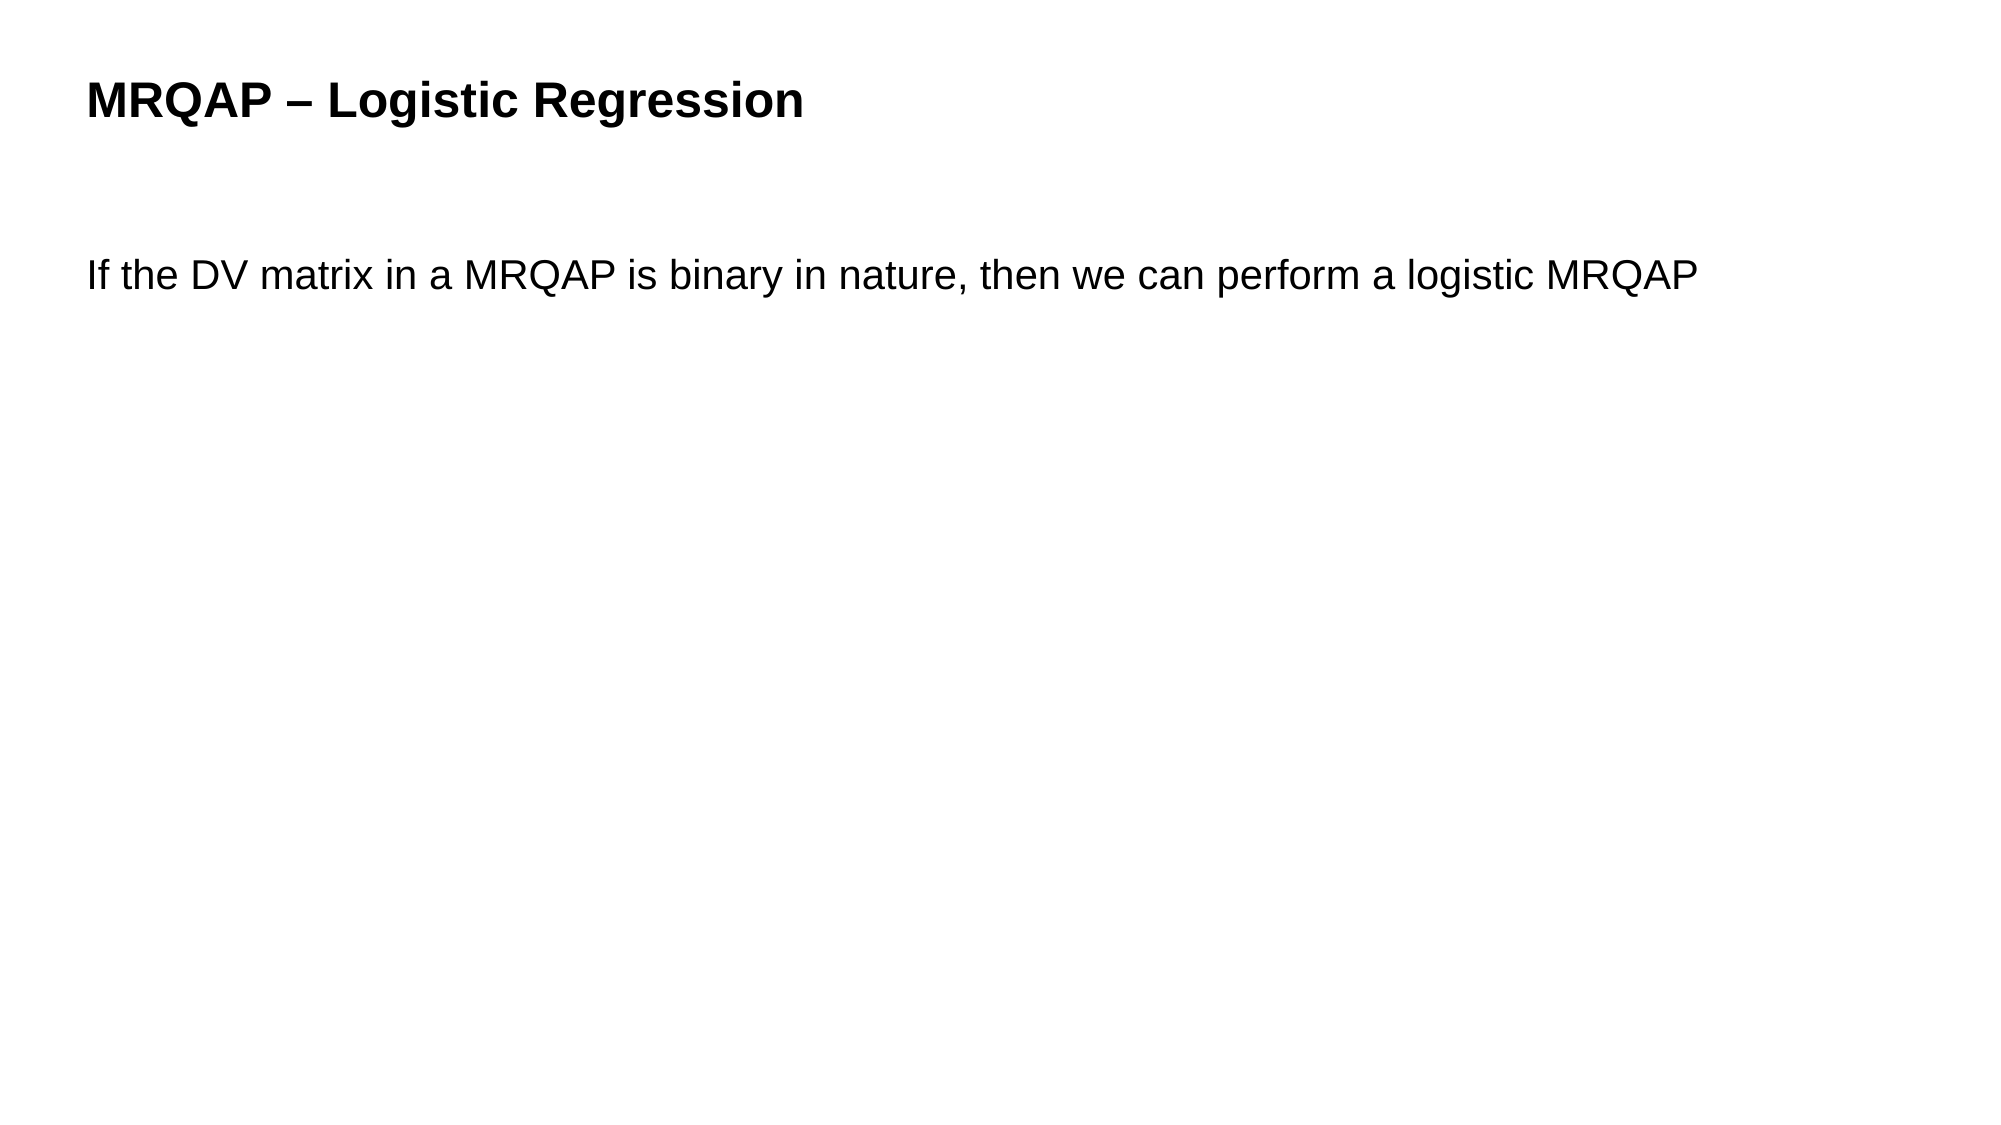

MRQAP – Logistic Regression

If the DV matrix in a MRQAP is binary in nature, then we can perform a logistic MRQAP